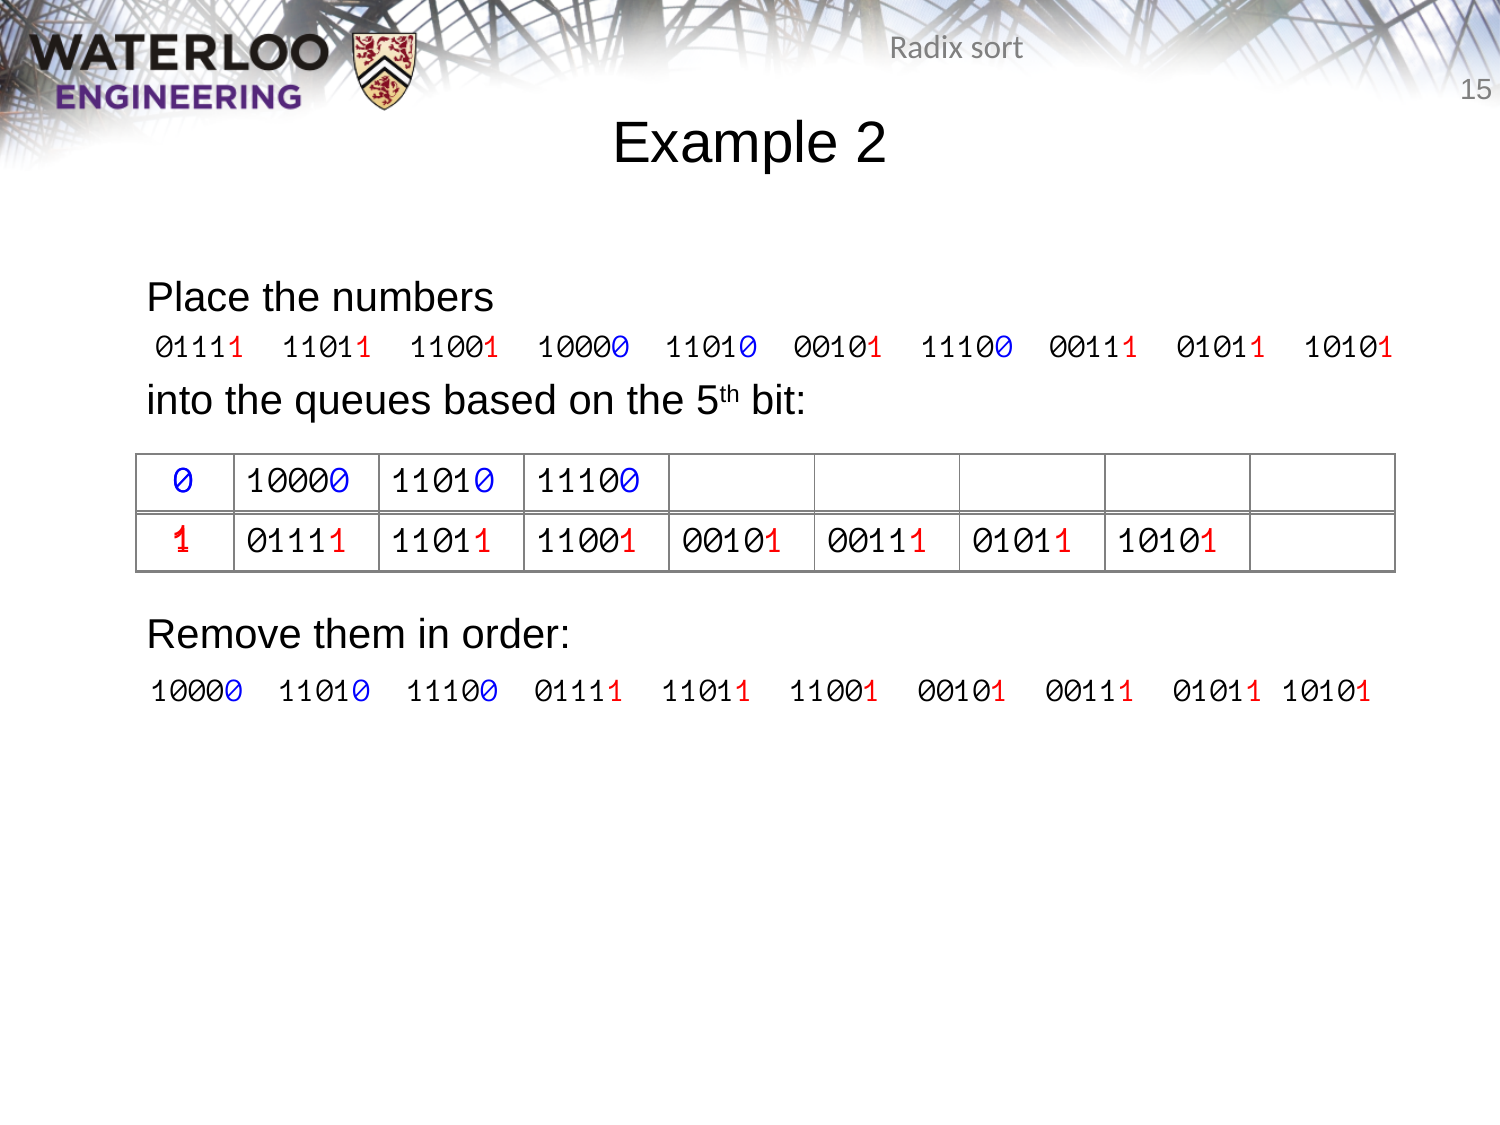

# Example 2
	Place the numbers
 01111  11011  11001  10000  11010  00101  11100  00111  01011  10101
	into the queues based on the 5th bit:

	Remove them in order:
      10000  11010  11100  01111  11011  11001  00101  00111  01011 10101

| 0 |  |  |  |  |  |  |  |  |
| --- | --- | --- | --- | --- | --- | --- | --- | --- |
| 1 |  |  |  |  |  |  |  |  |
| 0 | 10000 | 11010 | 11100 |  |  |  |  |  |
| --- | --- | --- | --- | --- | --- | --- | --- | --- |
| 1 | 01111 | 11011 | 11001 | 00101 | 00111 | 01011 | 10101 |  |